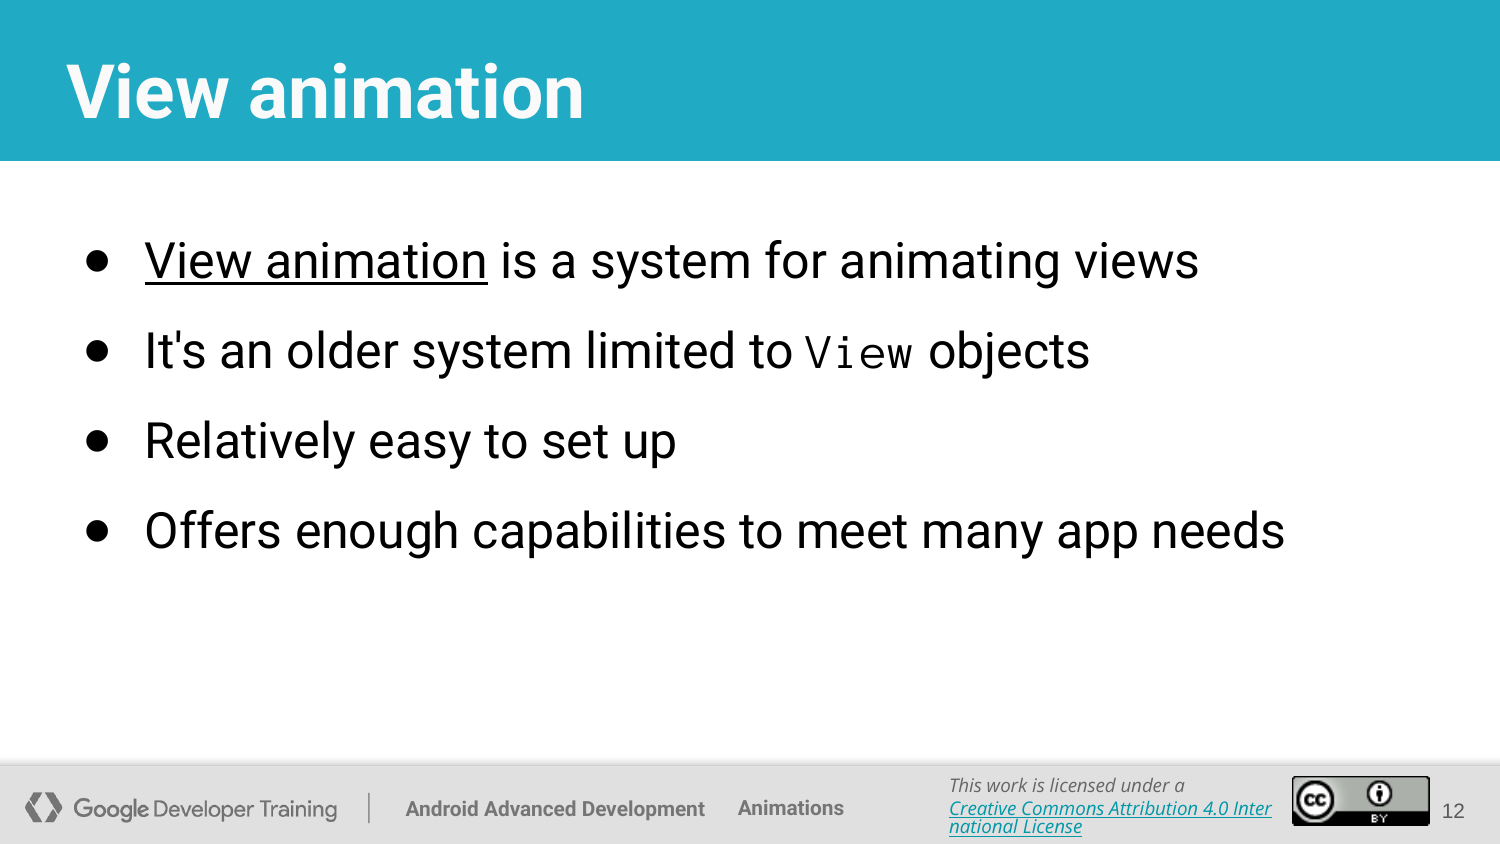

# View animation
View animation is a system for animating views
It's an older system limited to View objects
Relatively easy to set up
Offers enough capabilities to meet many app needs
12